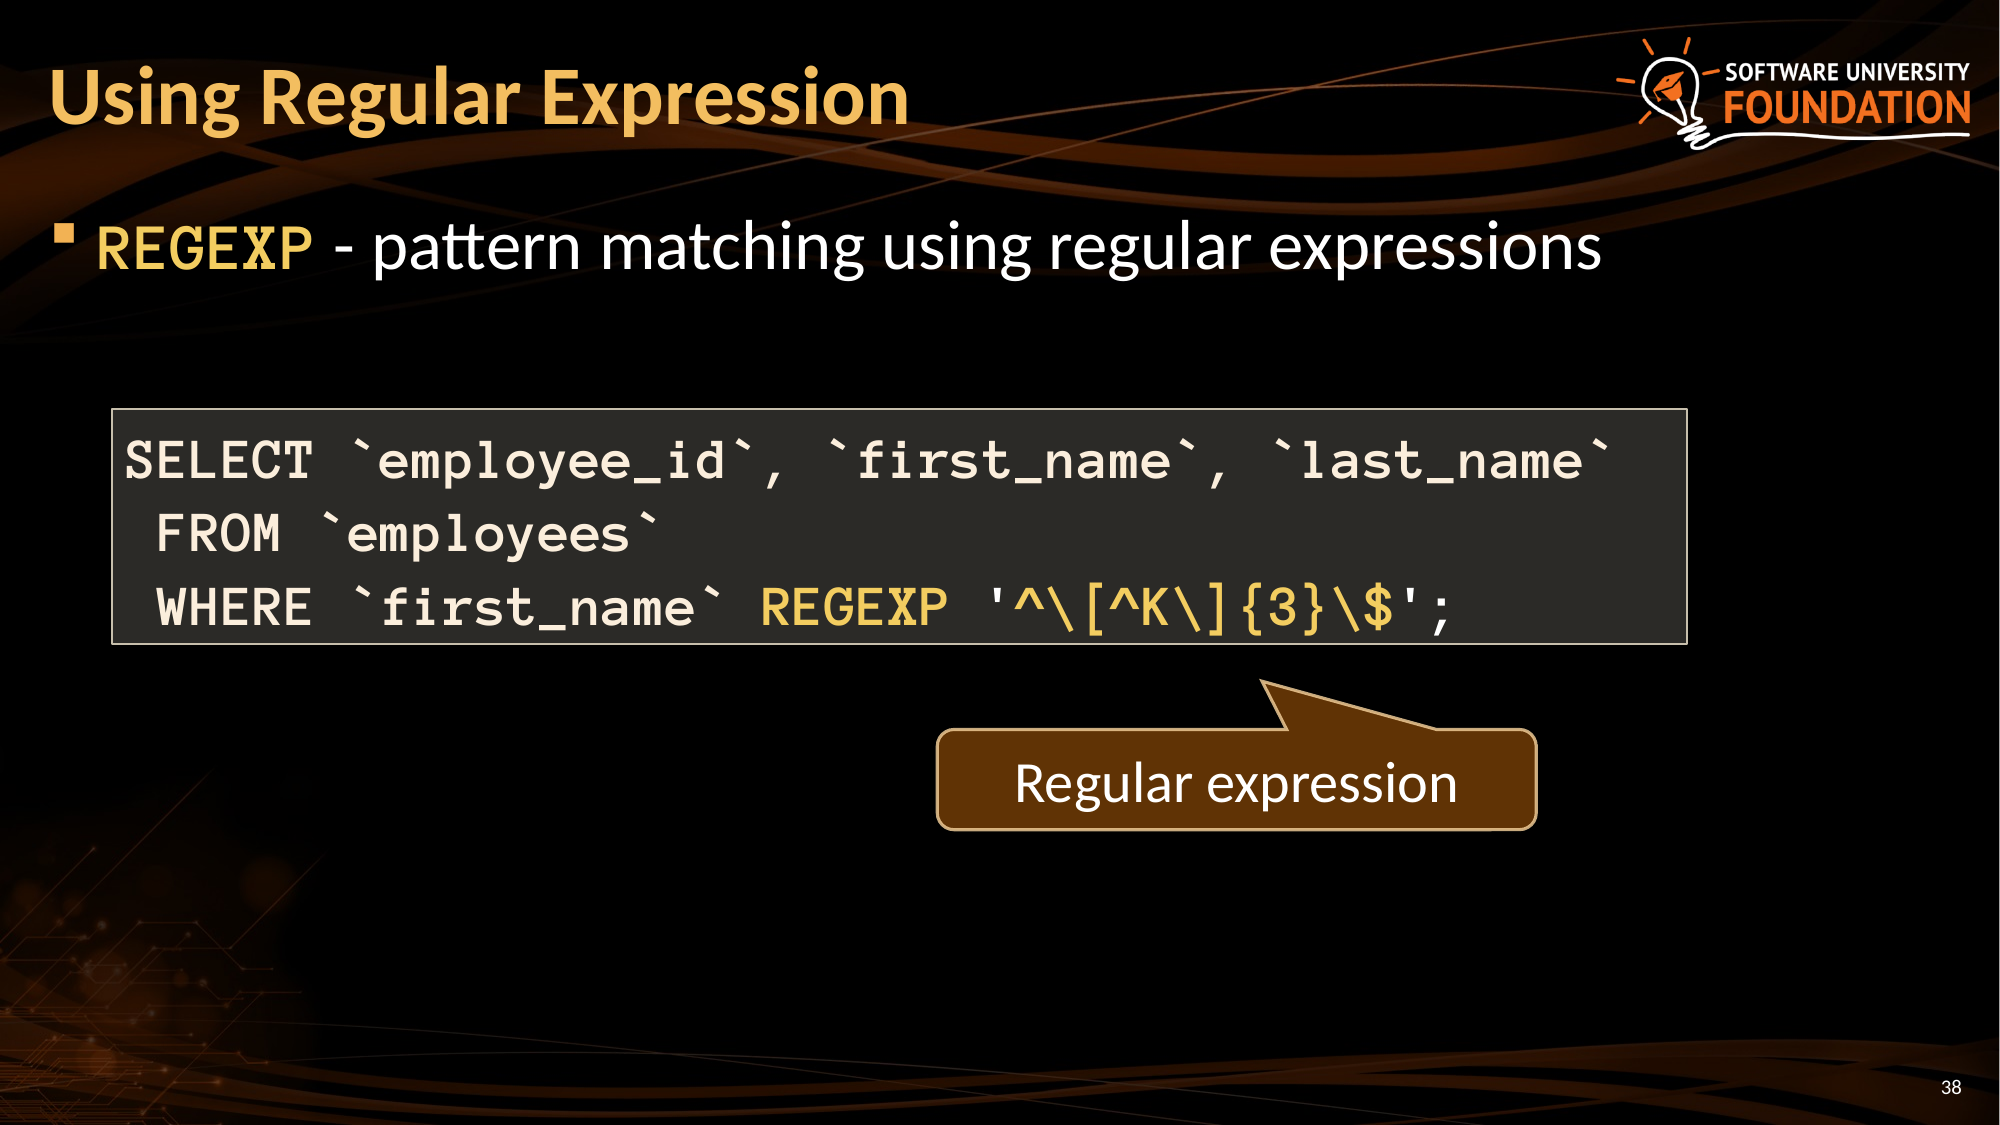

# Using Regular Expression
REGEXP - pattern matching using regular expressions
SELECT `employee_id`, `first_name`, `last_name`
 FROM `employees`
 WHERE `first_name` REGEXP '^\[^K\]{3}\$';
Regular expression
38